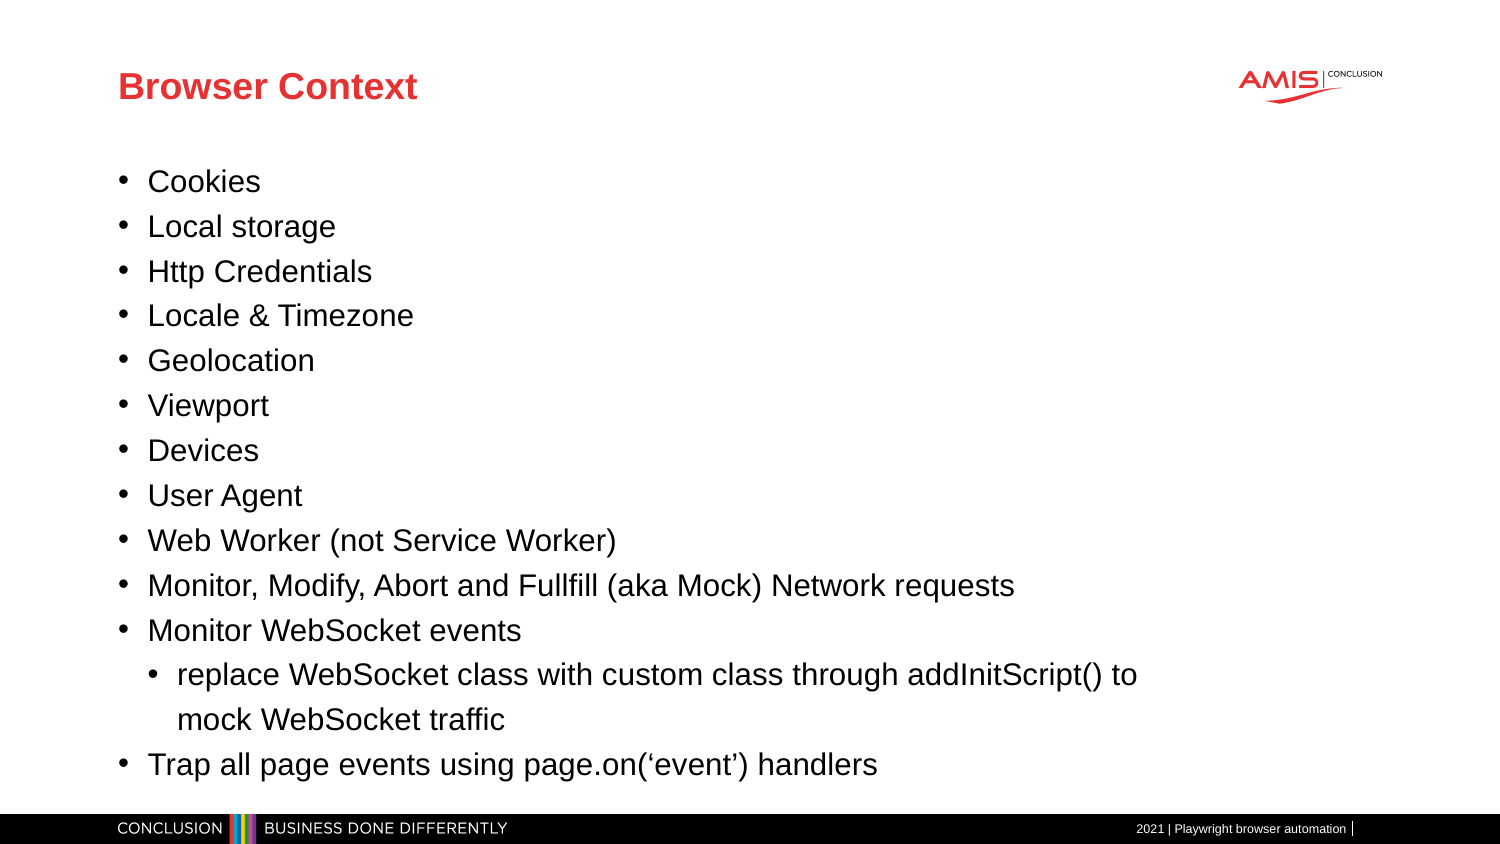

# Browser Context
Cookies
Local storage
Http Credentials
Locale & Timezone
Geolocation
Viewport
Devices
User Agent
Web Worker (not Service Worker)
Monitor, Modify, Abort and Fullfill (aka Mock) Network requests
Monitor WebSocket events
replace WebSocket class with custom class through addInitScript() to mock WebSocket traffic
Trap all page events using page.on(‘event’) handlers
2021 | Playwright browser automation